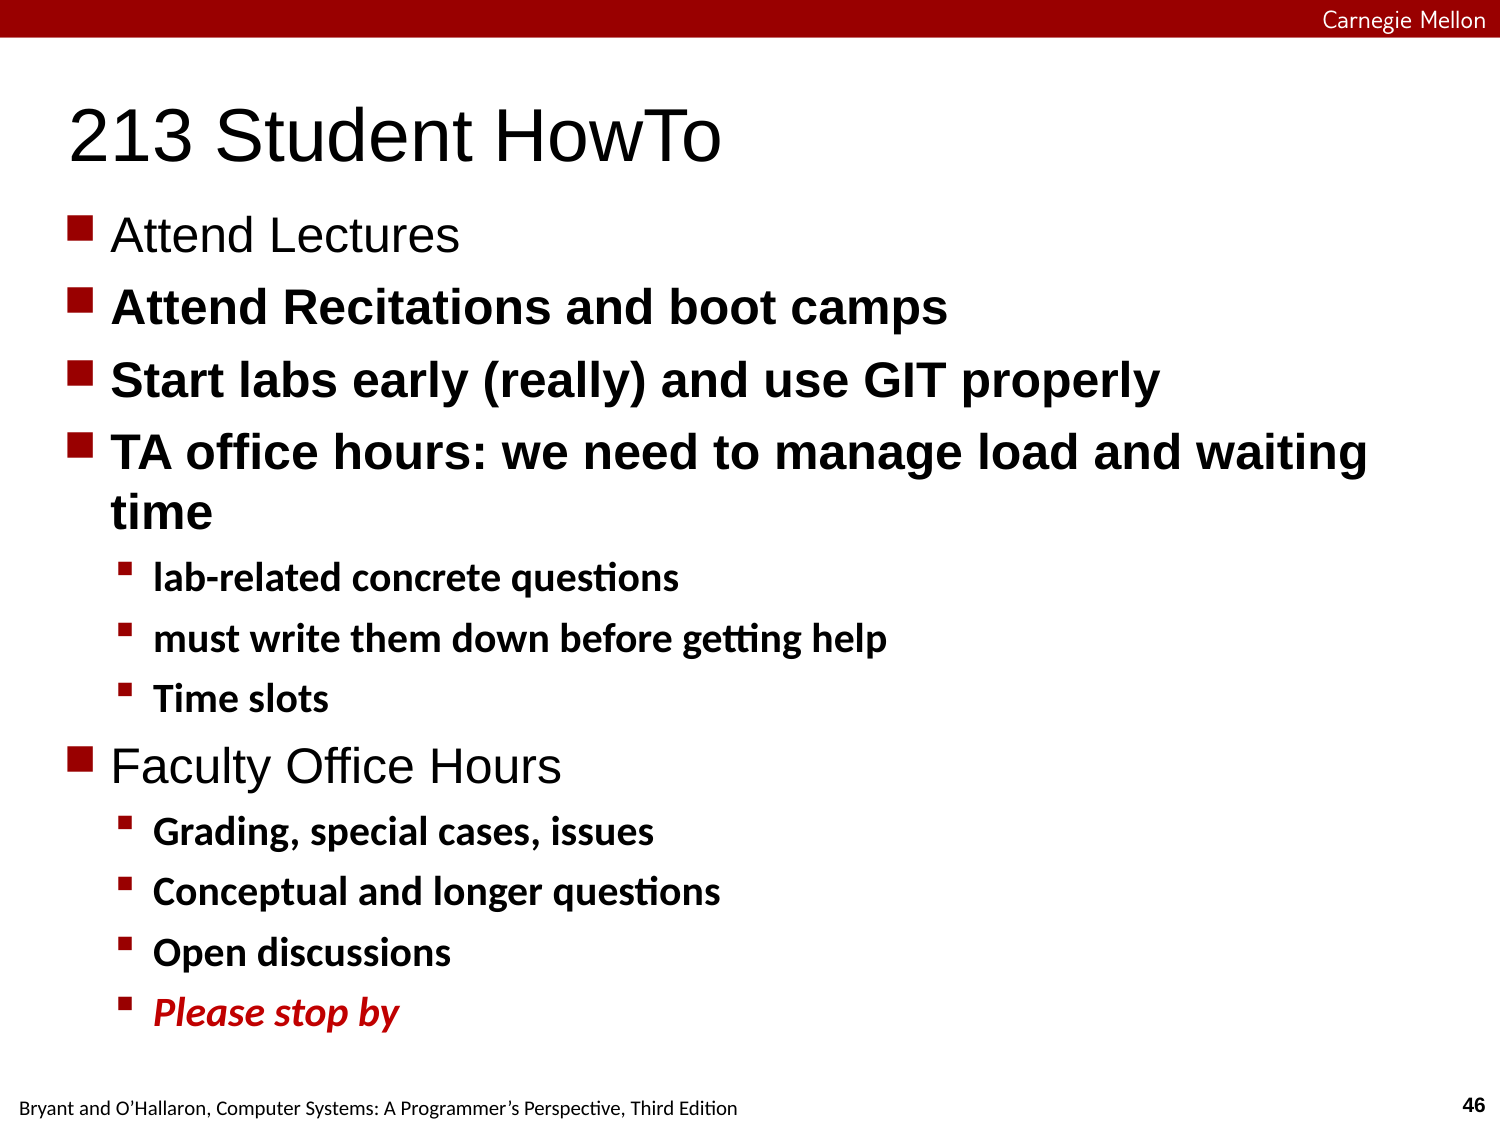

Carnegie Mellon
# 213 Student HowTo
Attend Lectures
Attend Recitations and boot camps
Start labs early (really) and use GIT properly
TA office hours: we need to manage load and waiting time
lab-related concrete questions
must write them down before getting help
Time slots
Faculty Office Hours
Grading, special cases, issues
Conceptual and longer questions
Open discussions
Please stop by